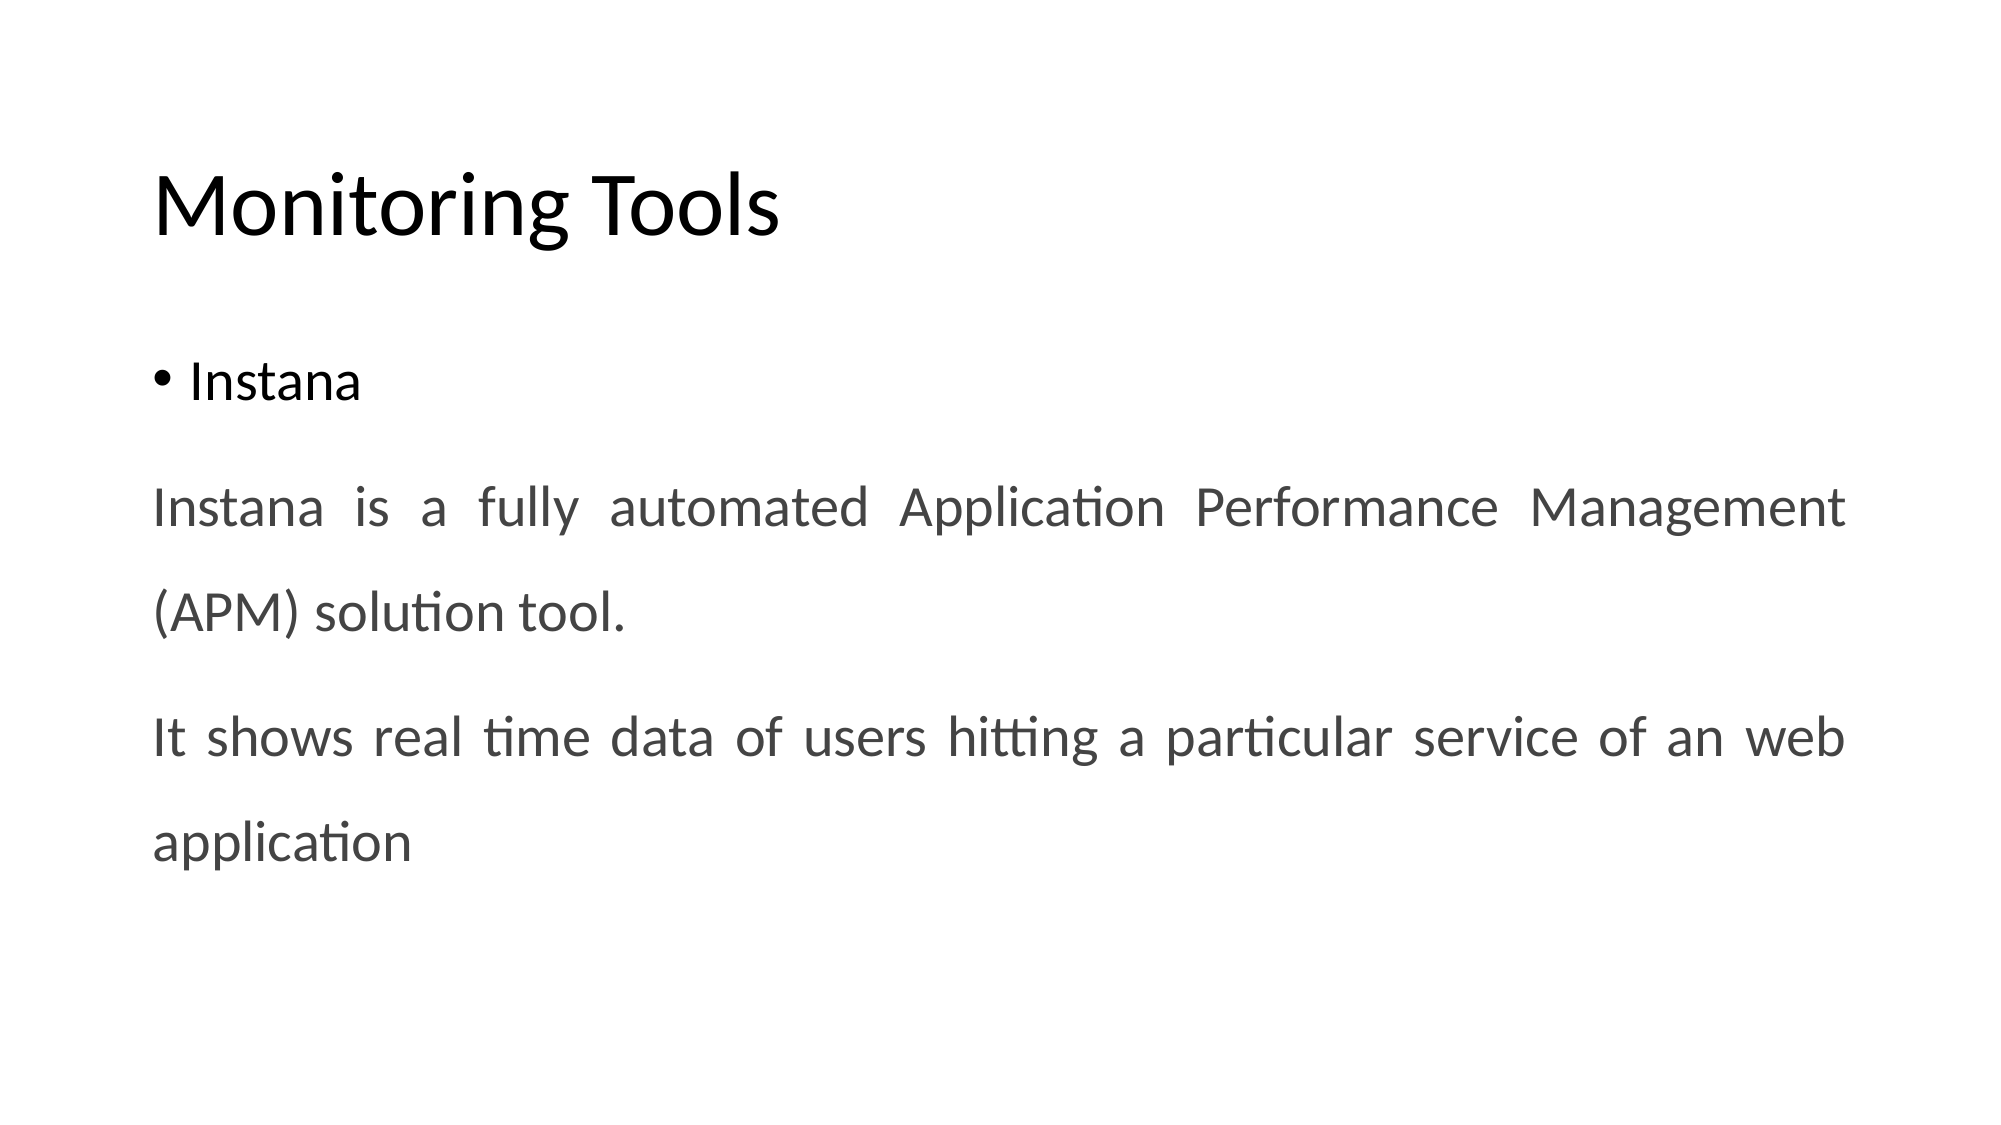

# Monitoring Tools
Instana
Instana is a fully automated Application Performance Management (APM) solution tool.
It shows real time data of users hitting a particular service of an web application